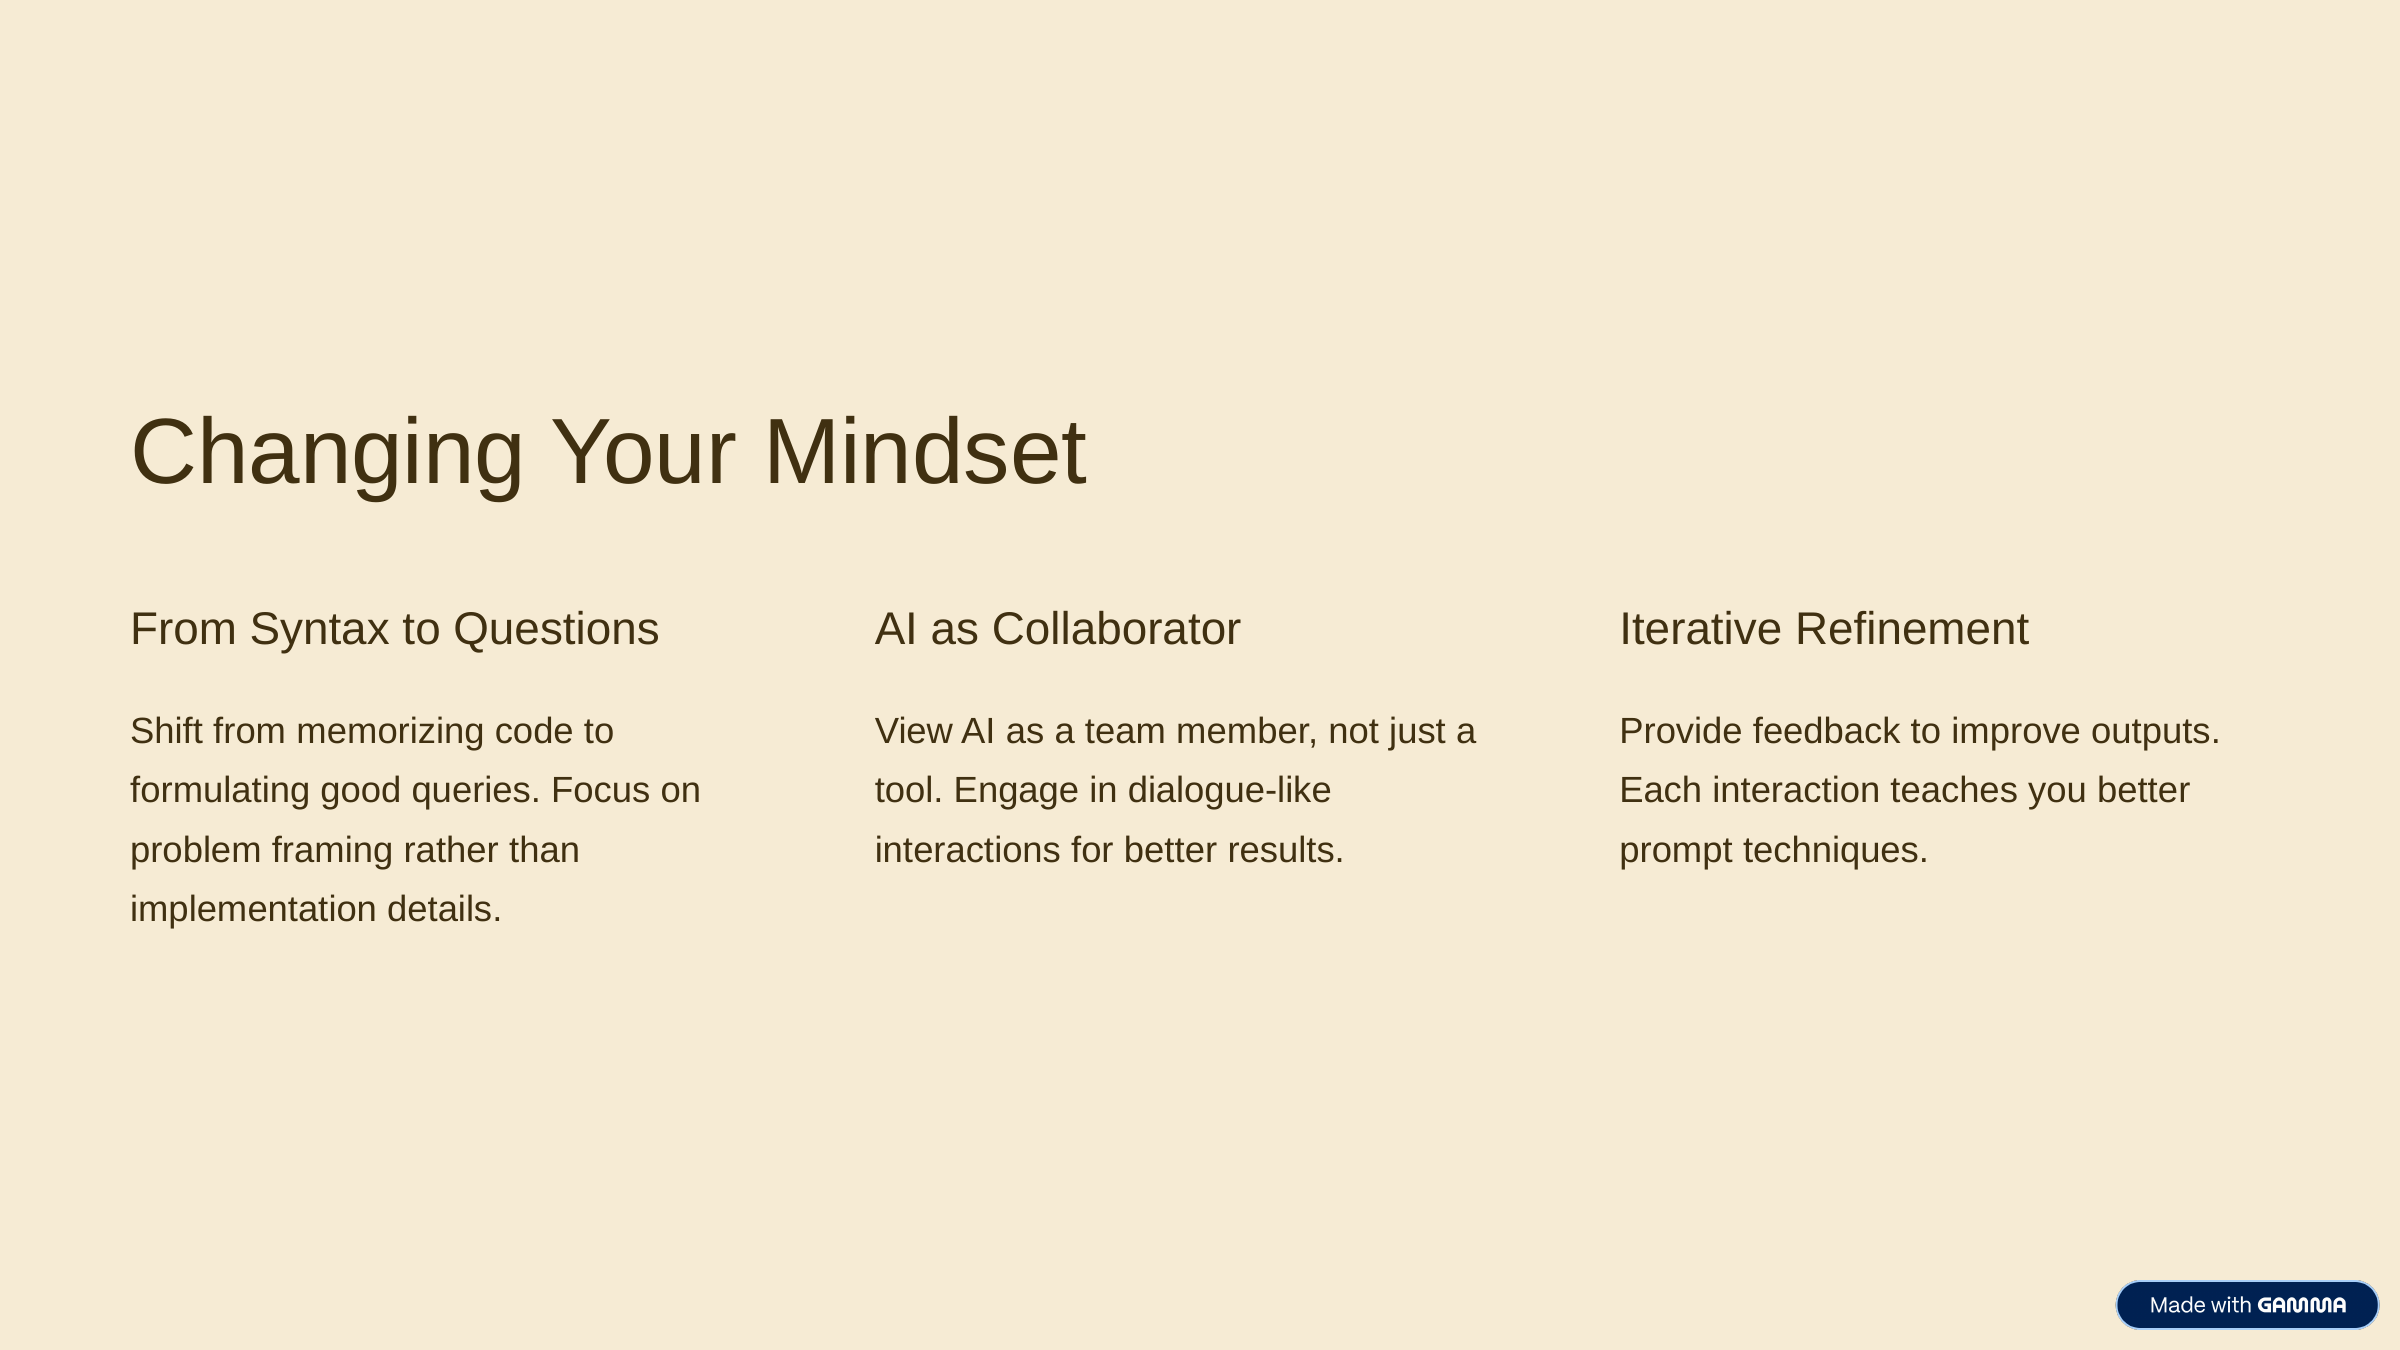

Changing Your Mindset
From Syntax to Questions
AI as Collaborator
Iterative Refinement
Shift from memorizing code to formulating good queries. Focus on problem framing rather than implementation details.
View AI as a team member, not just a tool. Engage in dialogue-like interactions for better results.
Provide feedback to improve outputs. Each interaction teaches you better prompt techniques.